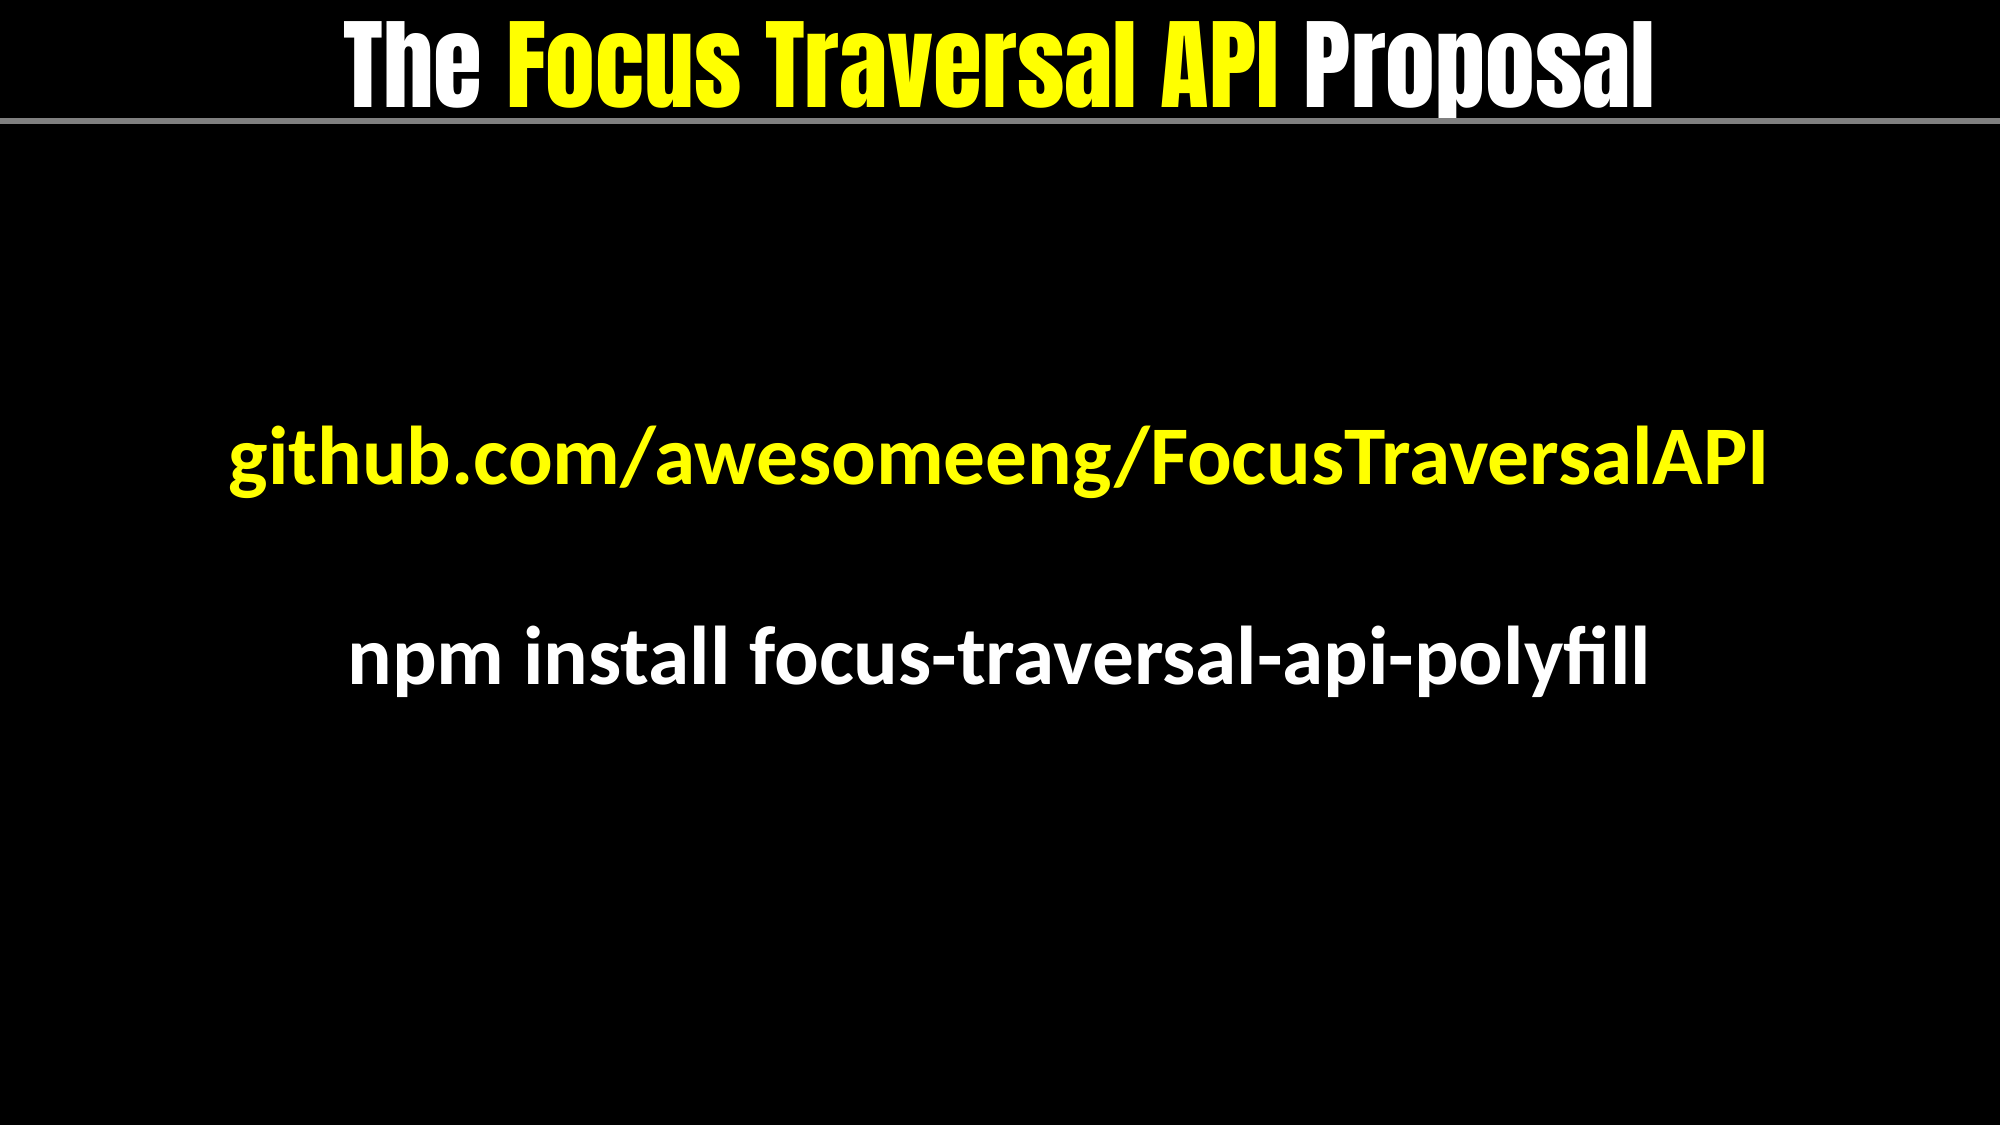

The Focus Traversal API Proposal
github.com/awesomeeng/FocusTraversalAPI

npm install focus-traversal-api-polyfill